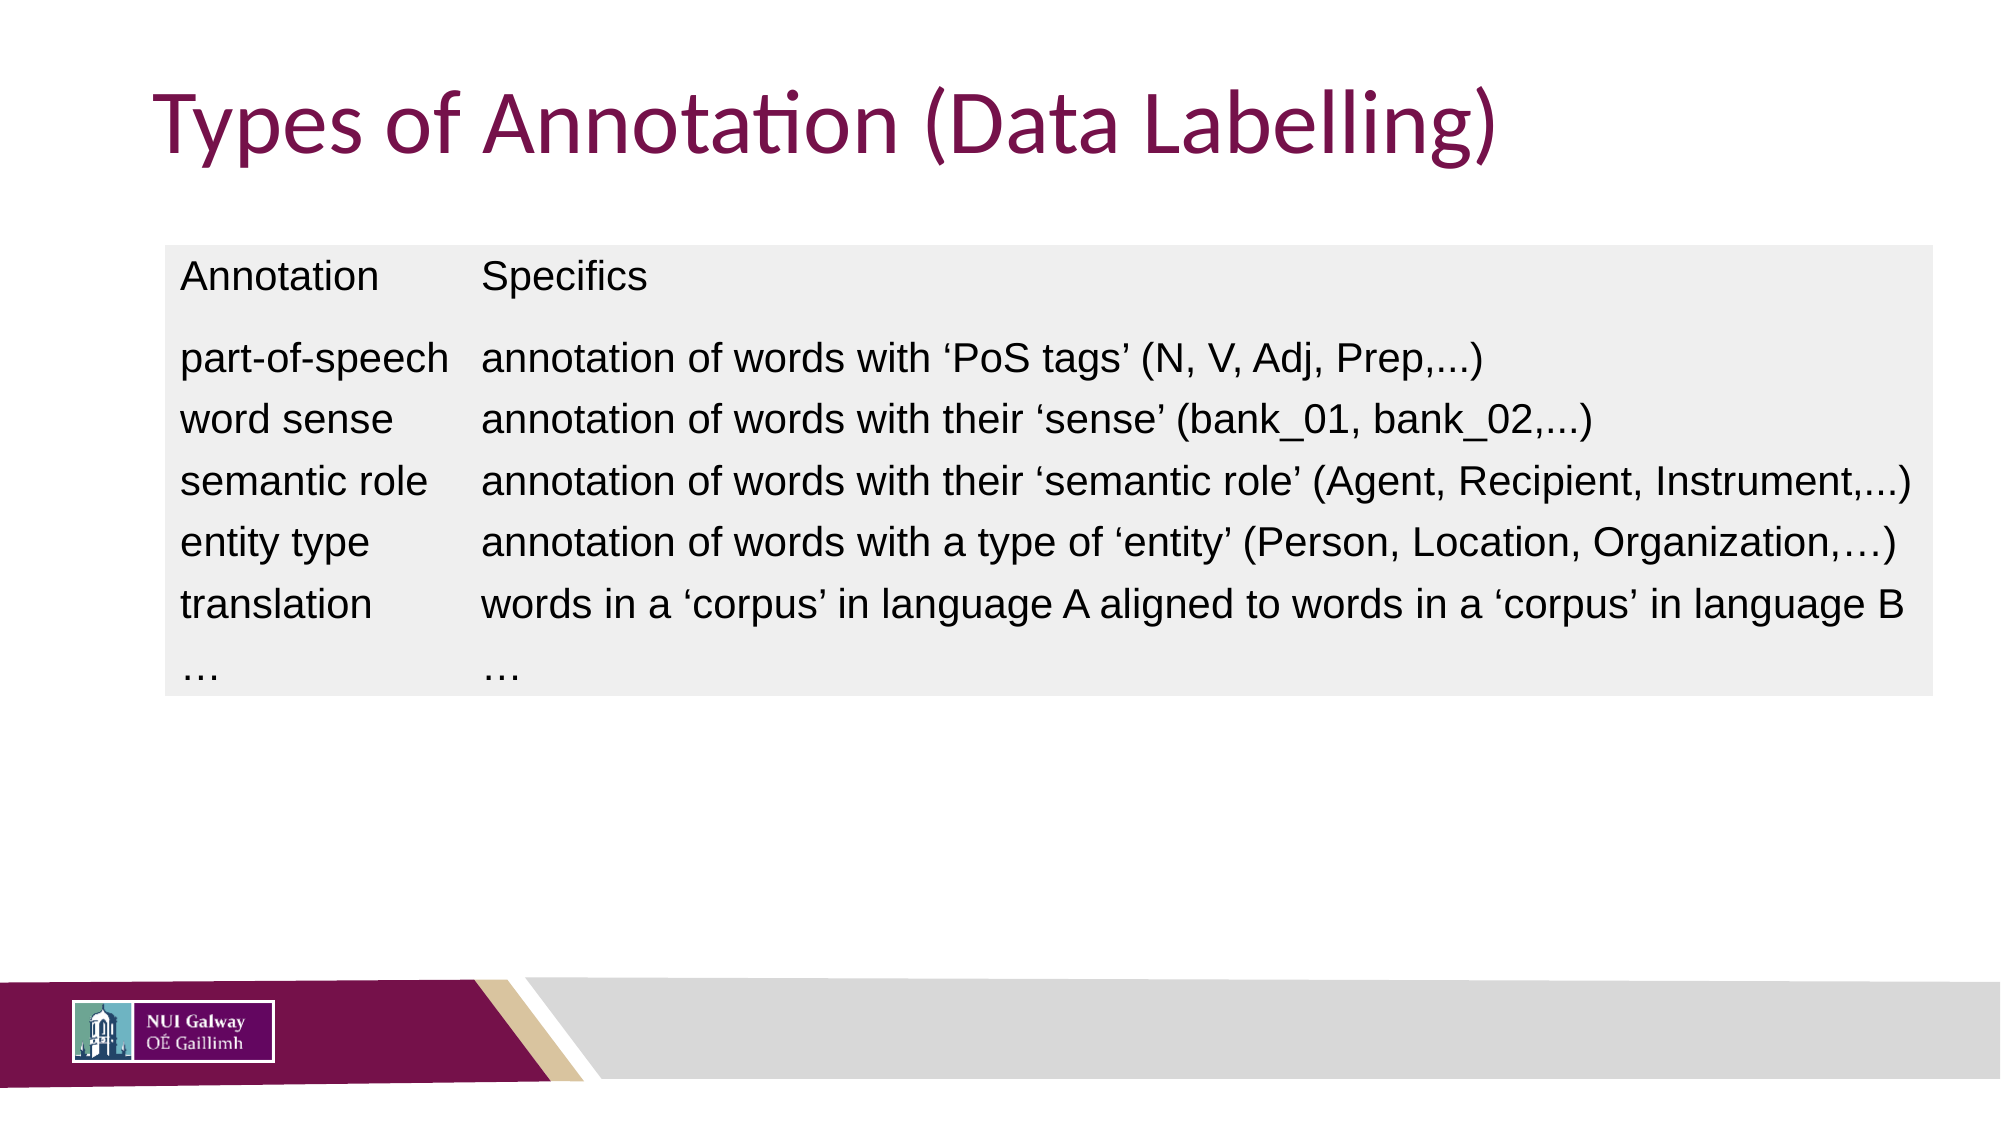

# Types of Annotation (Data Labelling)
| Annotation | Specifics |
| --- | --- |
| part-of-speech | annotation of words with ‘PoS tags’ (N, V, Adj, Prep,...) |
| word sense | annotation of words with their ‘sense’ (bank\_01, bank\_02,...) |
| semantic role | annotation of words with their ‘semantic role’ (Agent, Recipient, Instrument,...) |
| entity type | annotation of words with a type of ‘entity’ (Person, Location, Organization,…) |
| translation | words in a ‘corpus’ in language A aligned to words in a ‘corpus’ in language B |
| … | … |